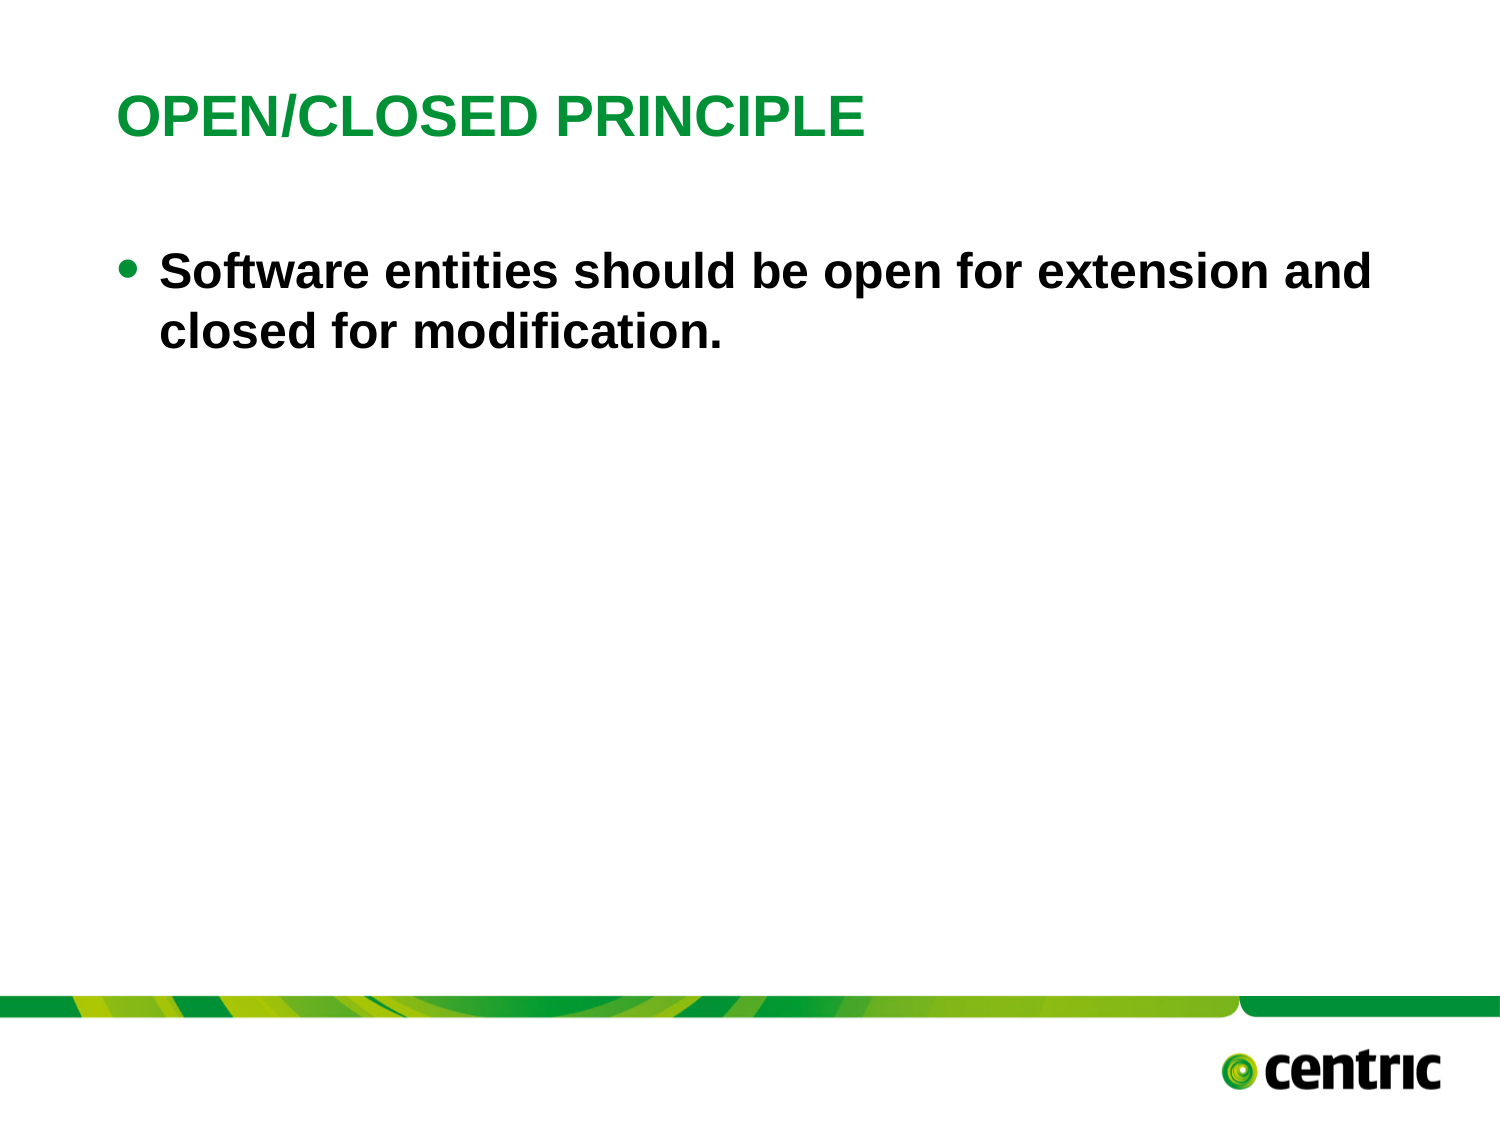

# Open/closed principle
Software entities should be open for extension and closed for modification.
TITLE PRESENTATION
February 26, 2018